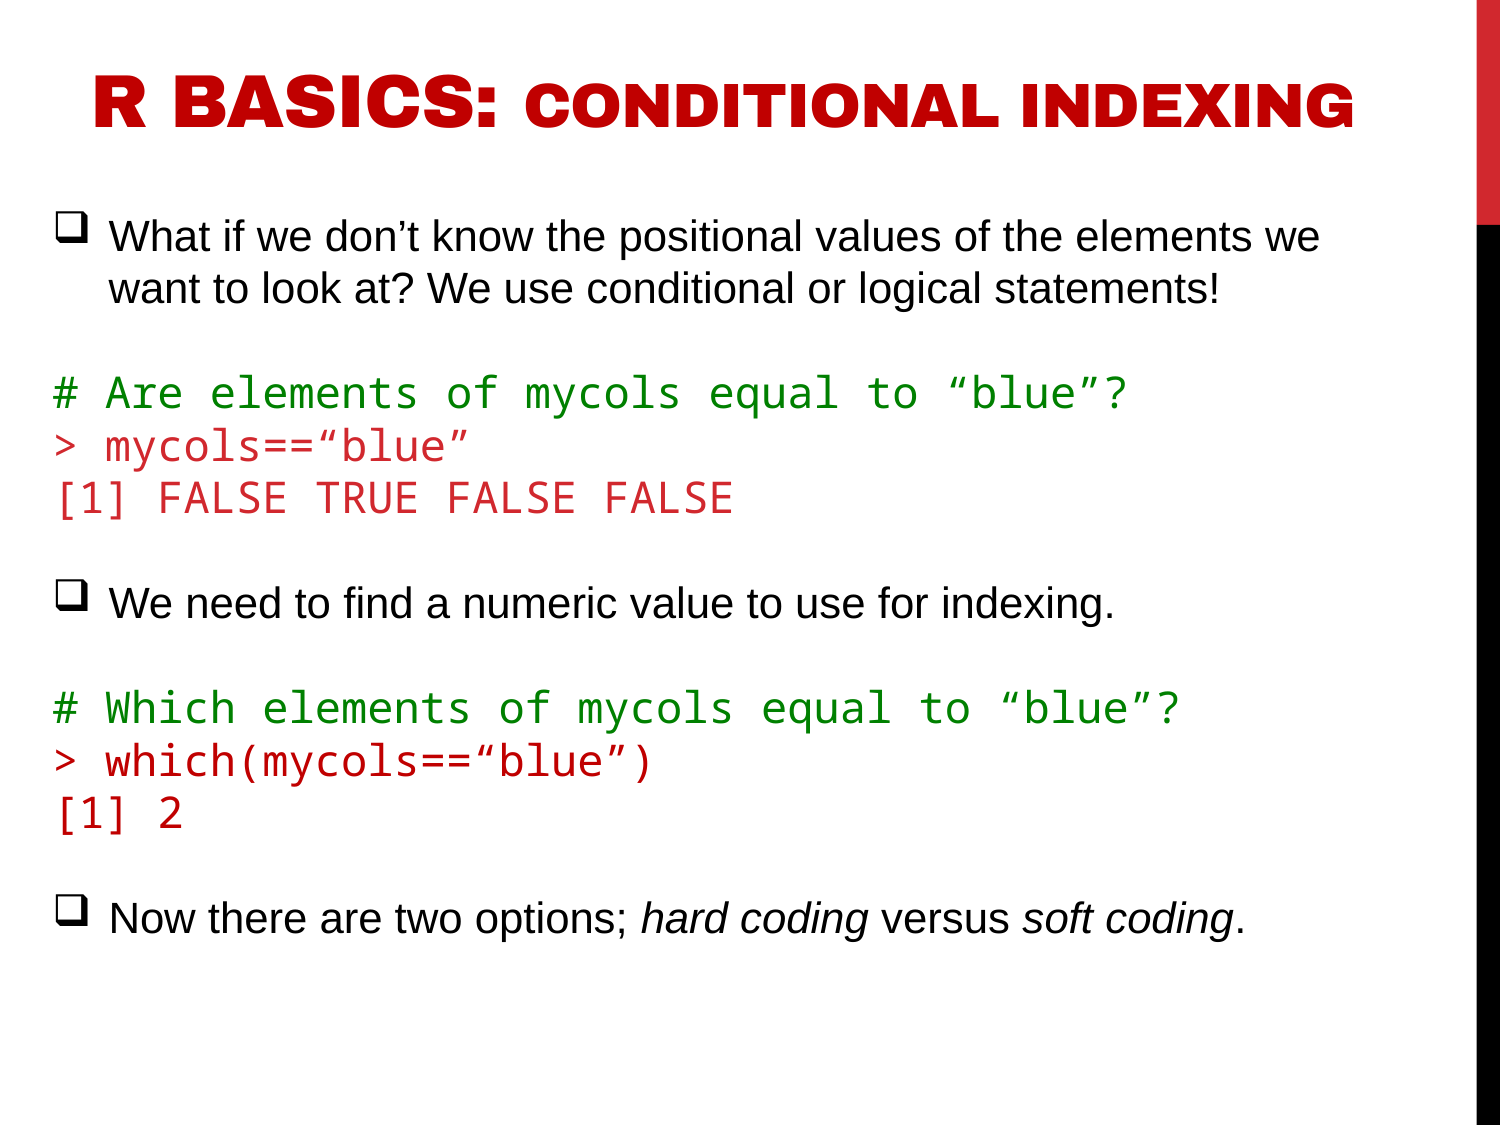

# R basics: conditional indexing
What if we don’t know the positional values of the elements we want to look at? We use conditional or logical statements!

# Are elements of mycols equal to “blue”?
> mycols==“blue”
[1] FALSE TRUE FALSE FALSE

We need to find a numeric value to use for indexing.

# Which elements of mycols equal to “blue”?
> which(mycols==“blue”)
[1] 2

Now there are two options; hard coding versus soft coding.